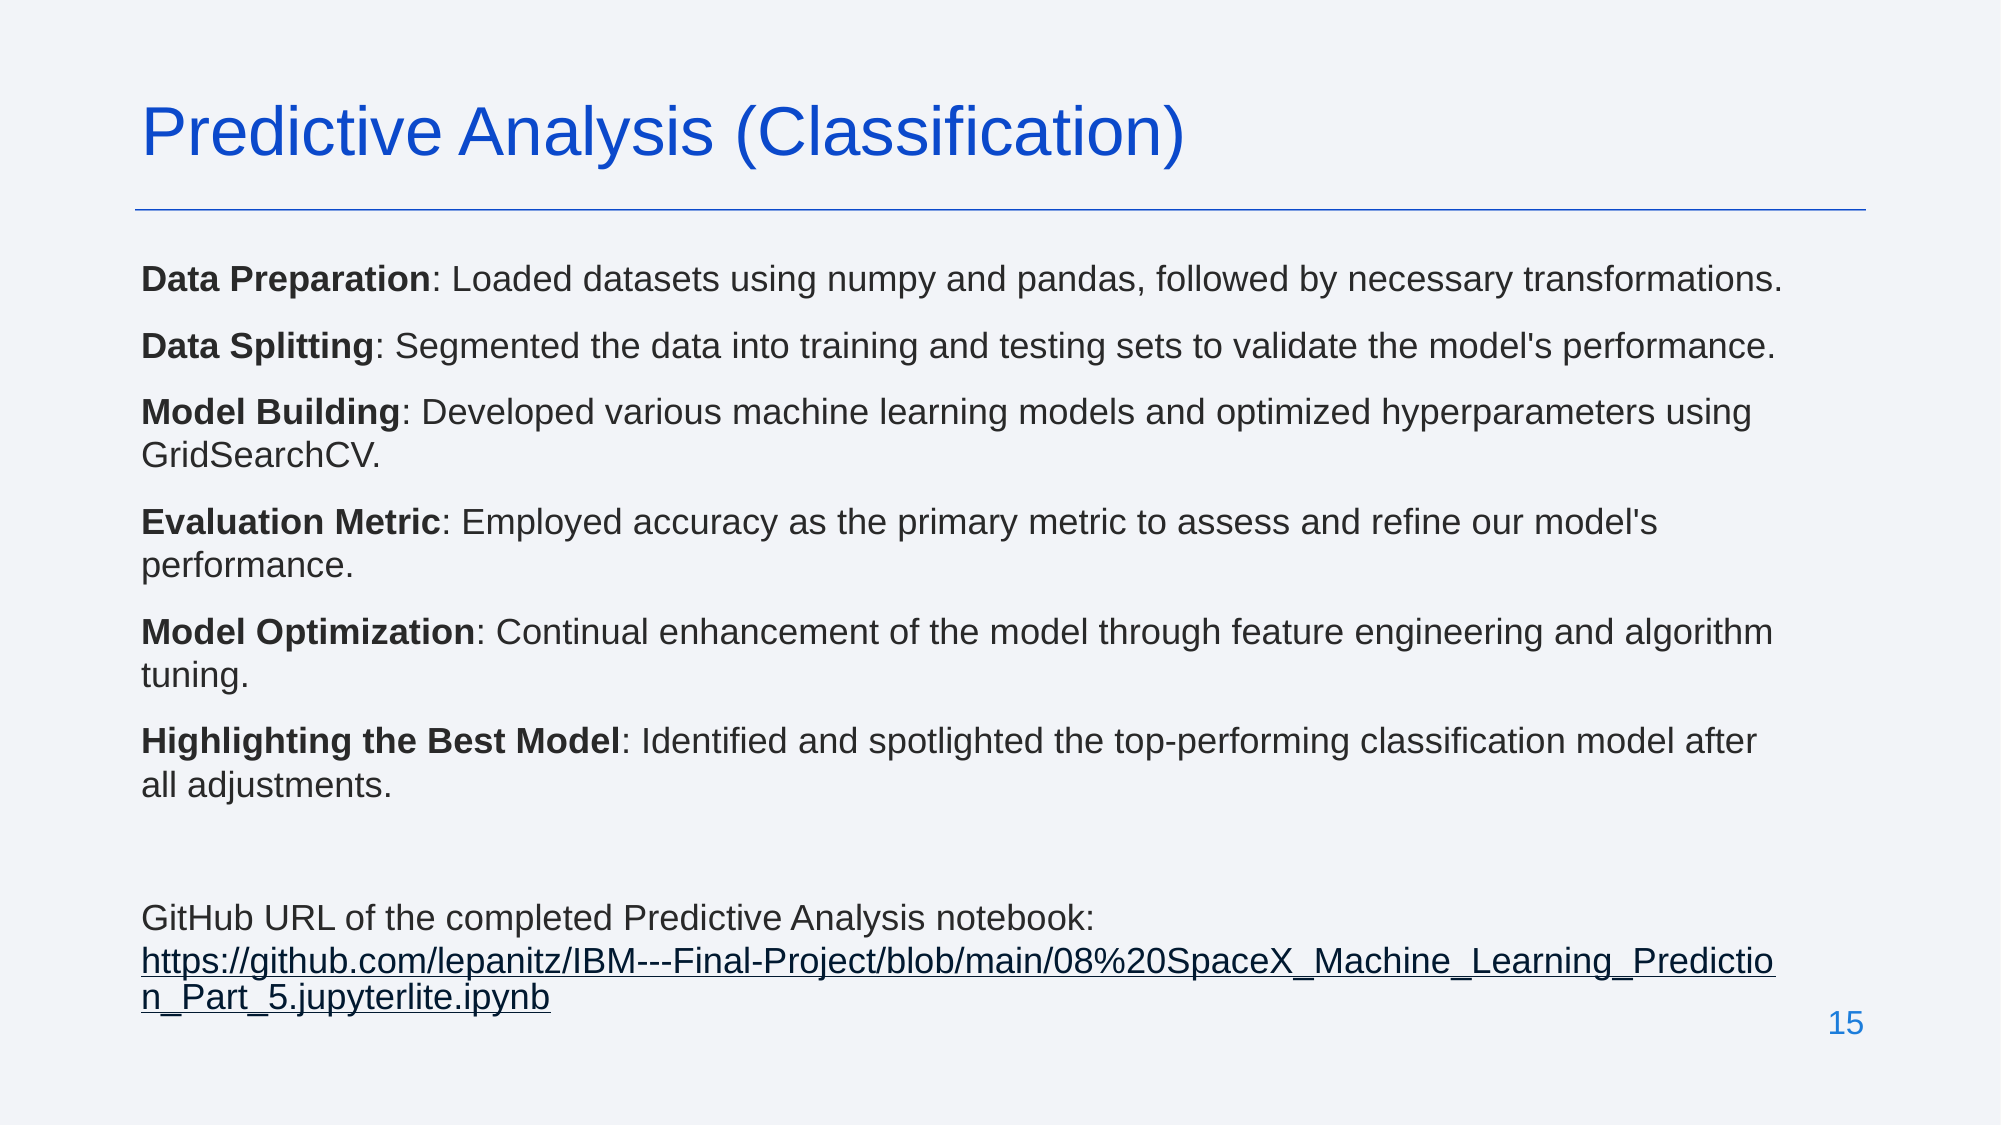

Predictive Analysis (Classification)
Data Preparation: Loaded datasets using numpy and pandas, followed by necessary transformations.
Data Splitting: Segmented the data into training and testing sets to validate the model's performance.
Model Building: Developed various machine learning models and optimized hyperparameters using GridSearchCV.
Evaluation Metric: Employed accuracy as the primary metric to assess and refine our model's performance.
Model Optimization: Continual enhancement of the model through feature engineering and algorithm tuning.
Highlighting the Best Model: Identified and spotlighted the top-performing classification model after all adjustments.

GitHub URL of the completed Predictive Analysis notebook: https://github.com/lepanitz/IBM---Final-Project/blob/main/08%20SpaceX_Machine_Learning_Prediction_Part_5.jupyterlite.ipynb

15